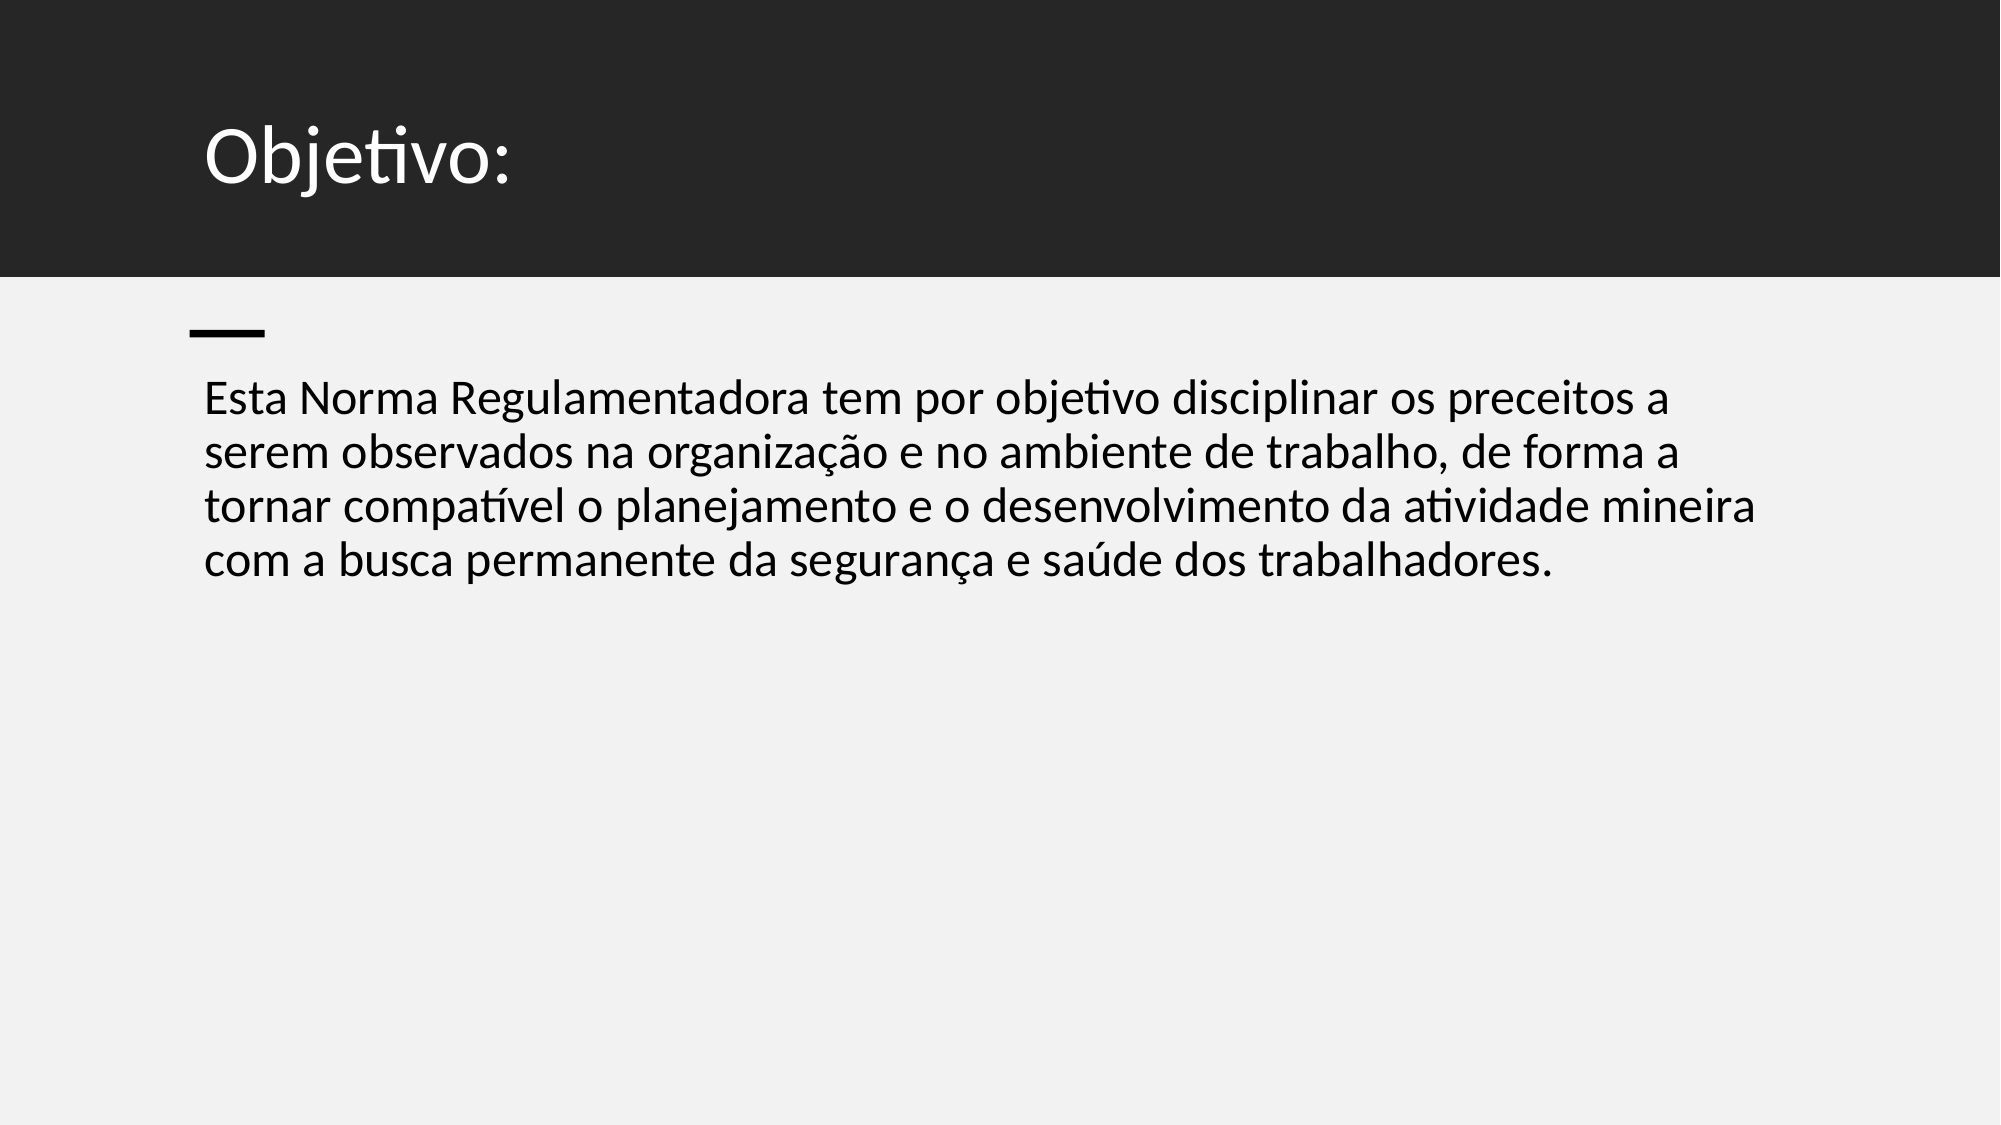

# Objetivo:

Esta Norma Regulamentadora tem por objetivo disciplinar os preceitos a serem observados na organização e no ambiente de trabalho, de forma a tornar compatível o planejamento e o desenvolvimento da atividade mineira com a busca permanente da segurança e saúde dos trabalhadores.